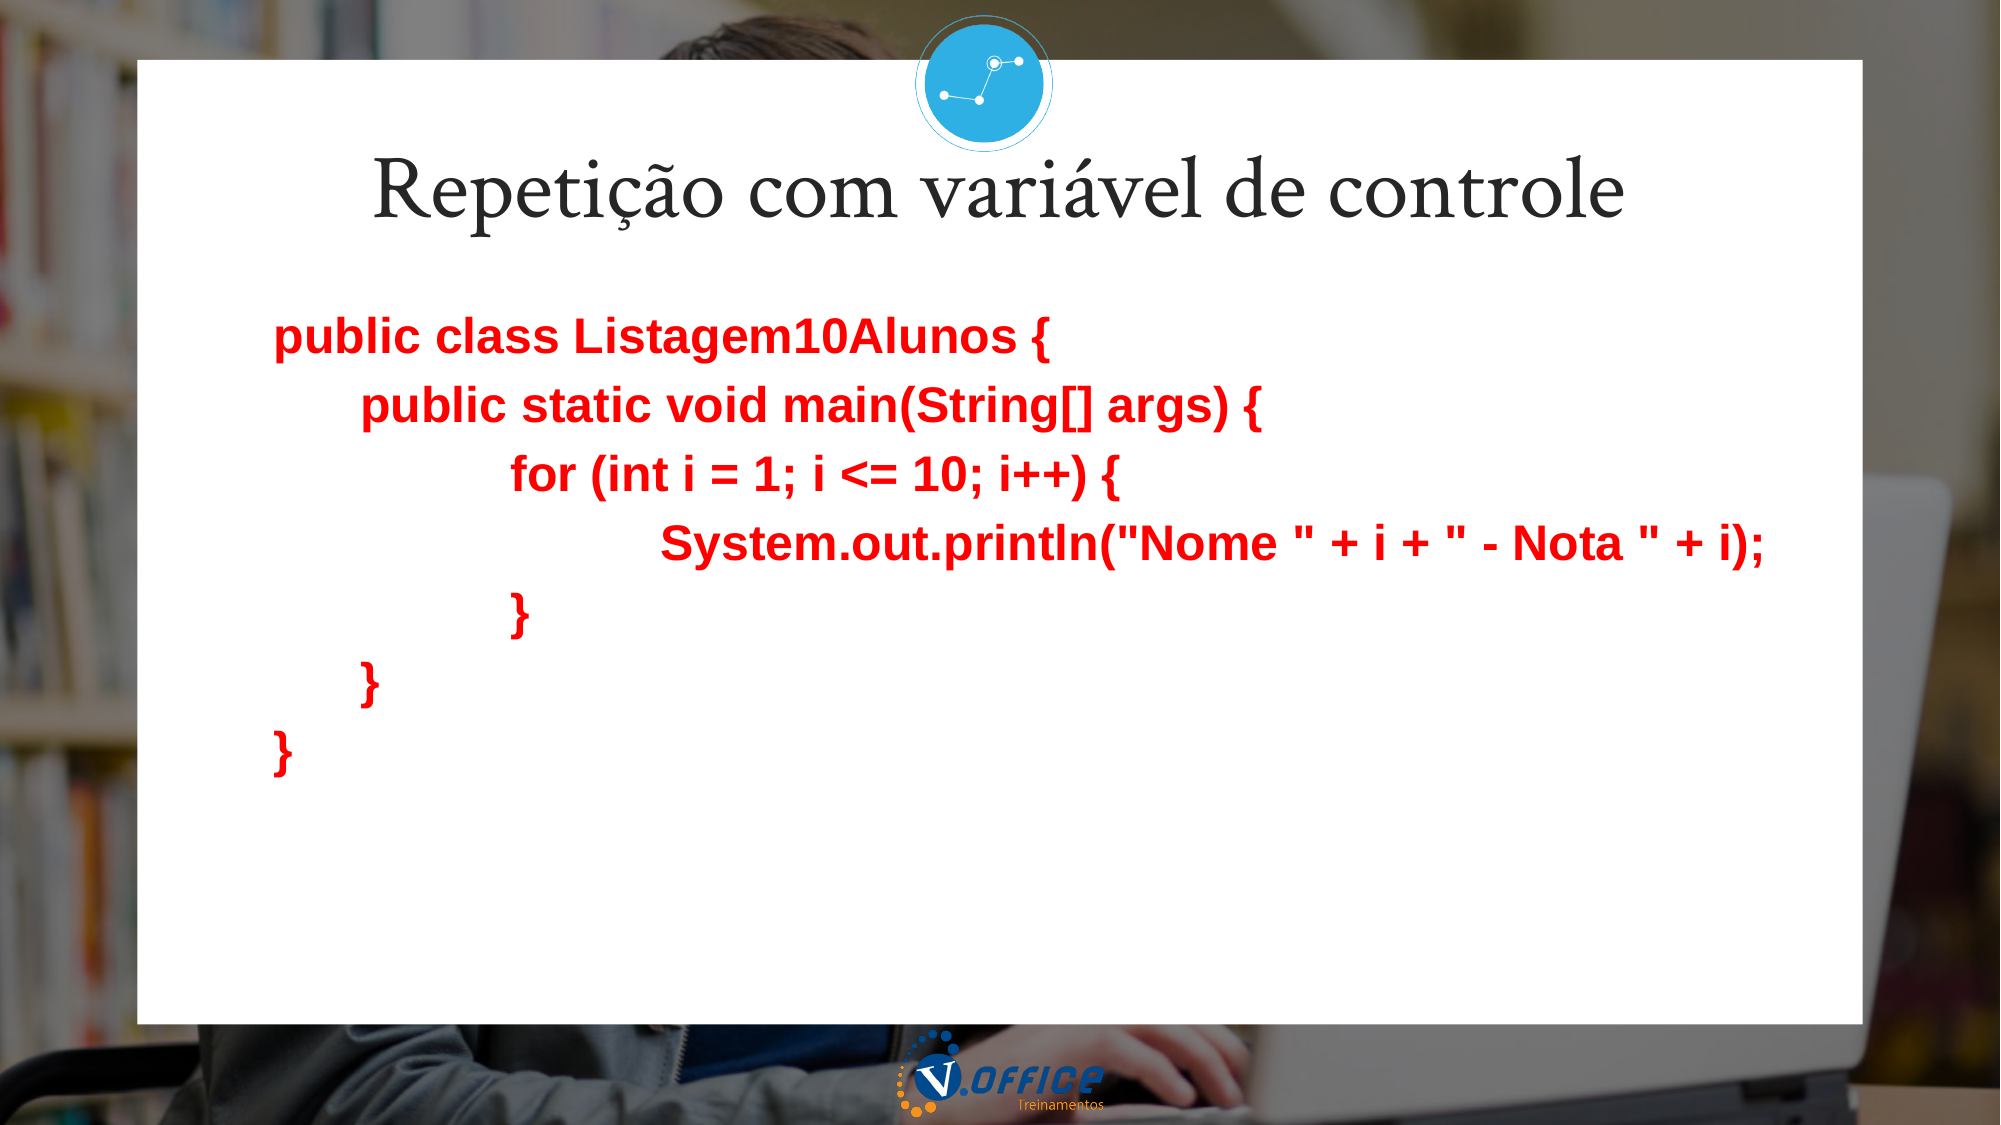

Repetição com variável de controle
public class Listagem10Alunos {
	public static void main(String[] args) {
		for (int i = 1; i <= 10; i++) {
			System.out.println("Nome " + i + " - Nota " + i);
		}
	}
}